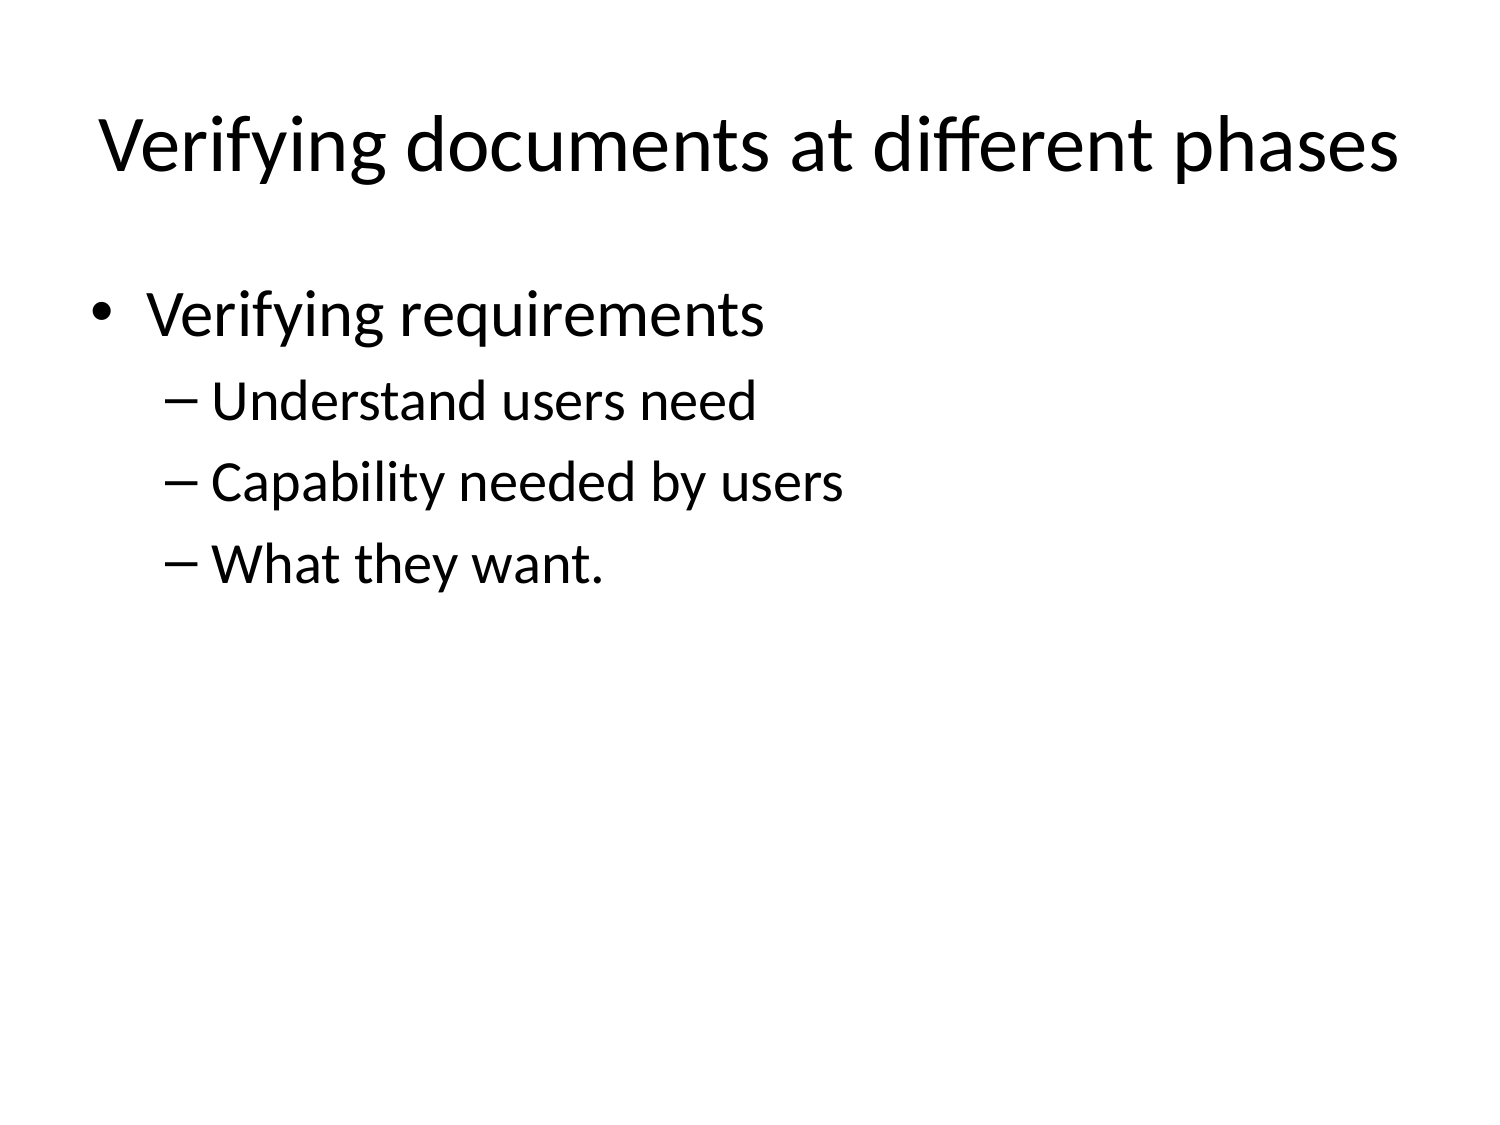

# Verifying documents at different phases
Verifying requirements
Understand users need
Capability needed by users
What they want.